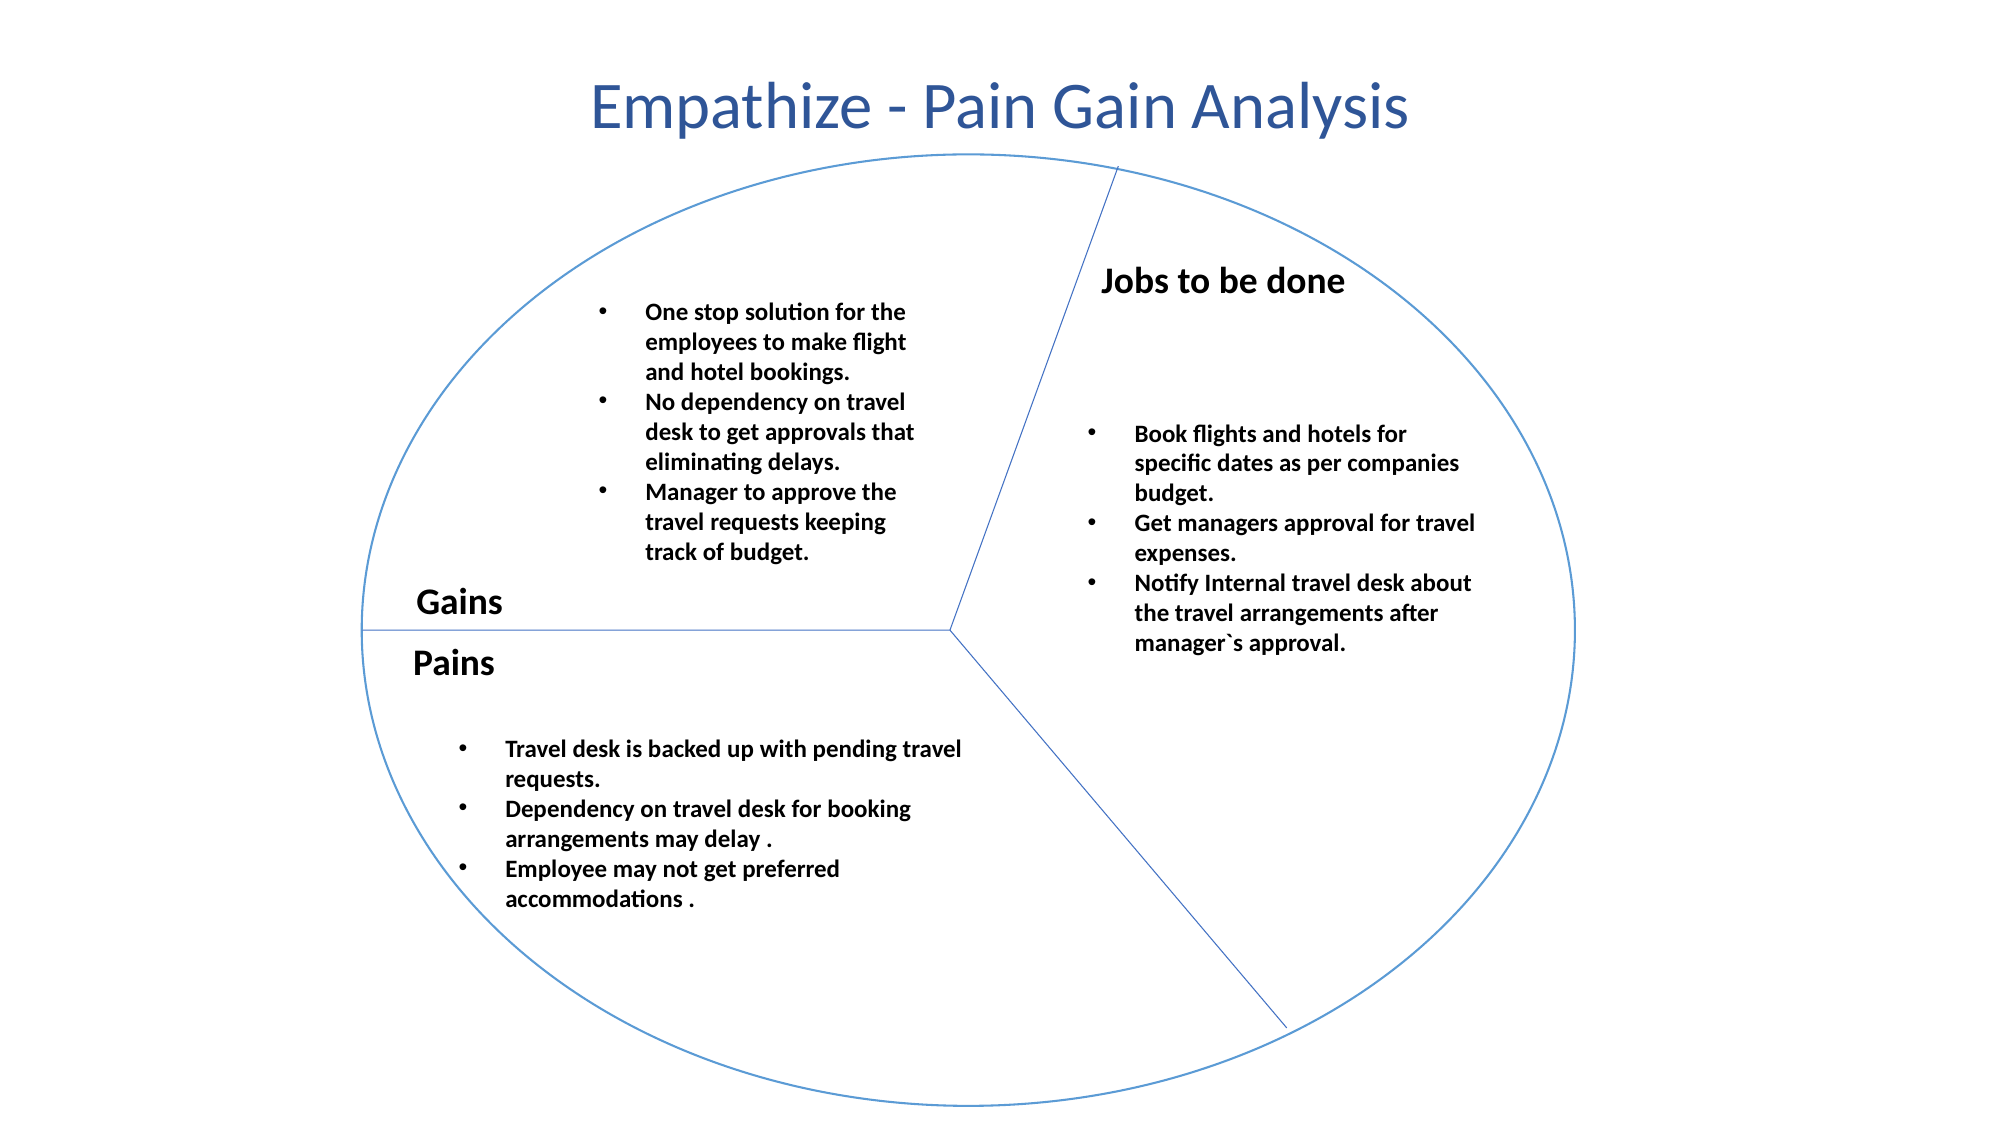

# Empathize - Pain Gain Analysis

Jobs to be done
One stop solution for the employees to make flight and hotel bookings.
No dependency on travel desk to get approvals that eliminating delays.
Manager to approve the travel requests keeping track of budget.
Book flights and hotels for specific dates as per companies budget.
Get managers approval for travel expenses.
Notify Internal travel desk about the travel arrangements after manager`s approval.

Gains
Pains
Travel desk is backed up with pending travel requests.
Dependency on travel desk for booking arrangements may delay .
Employee may not get preferred accommodations .